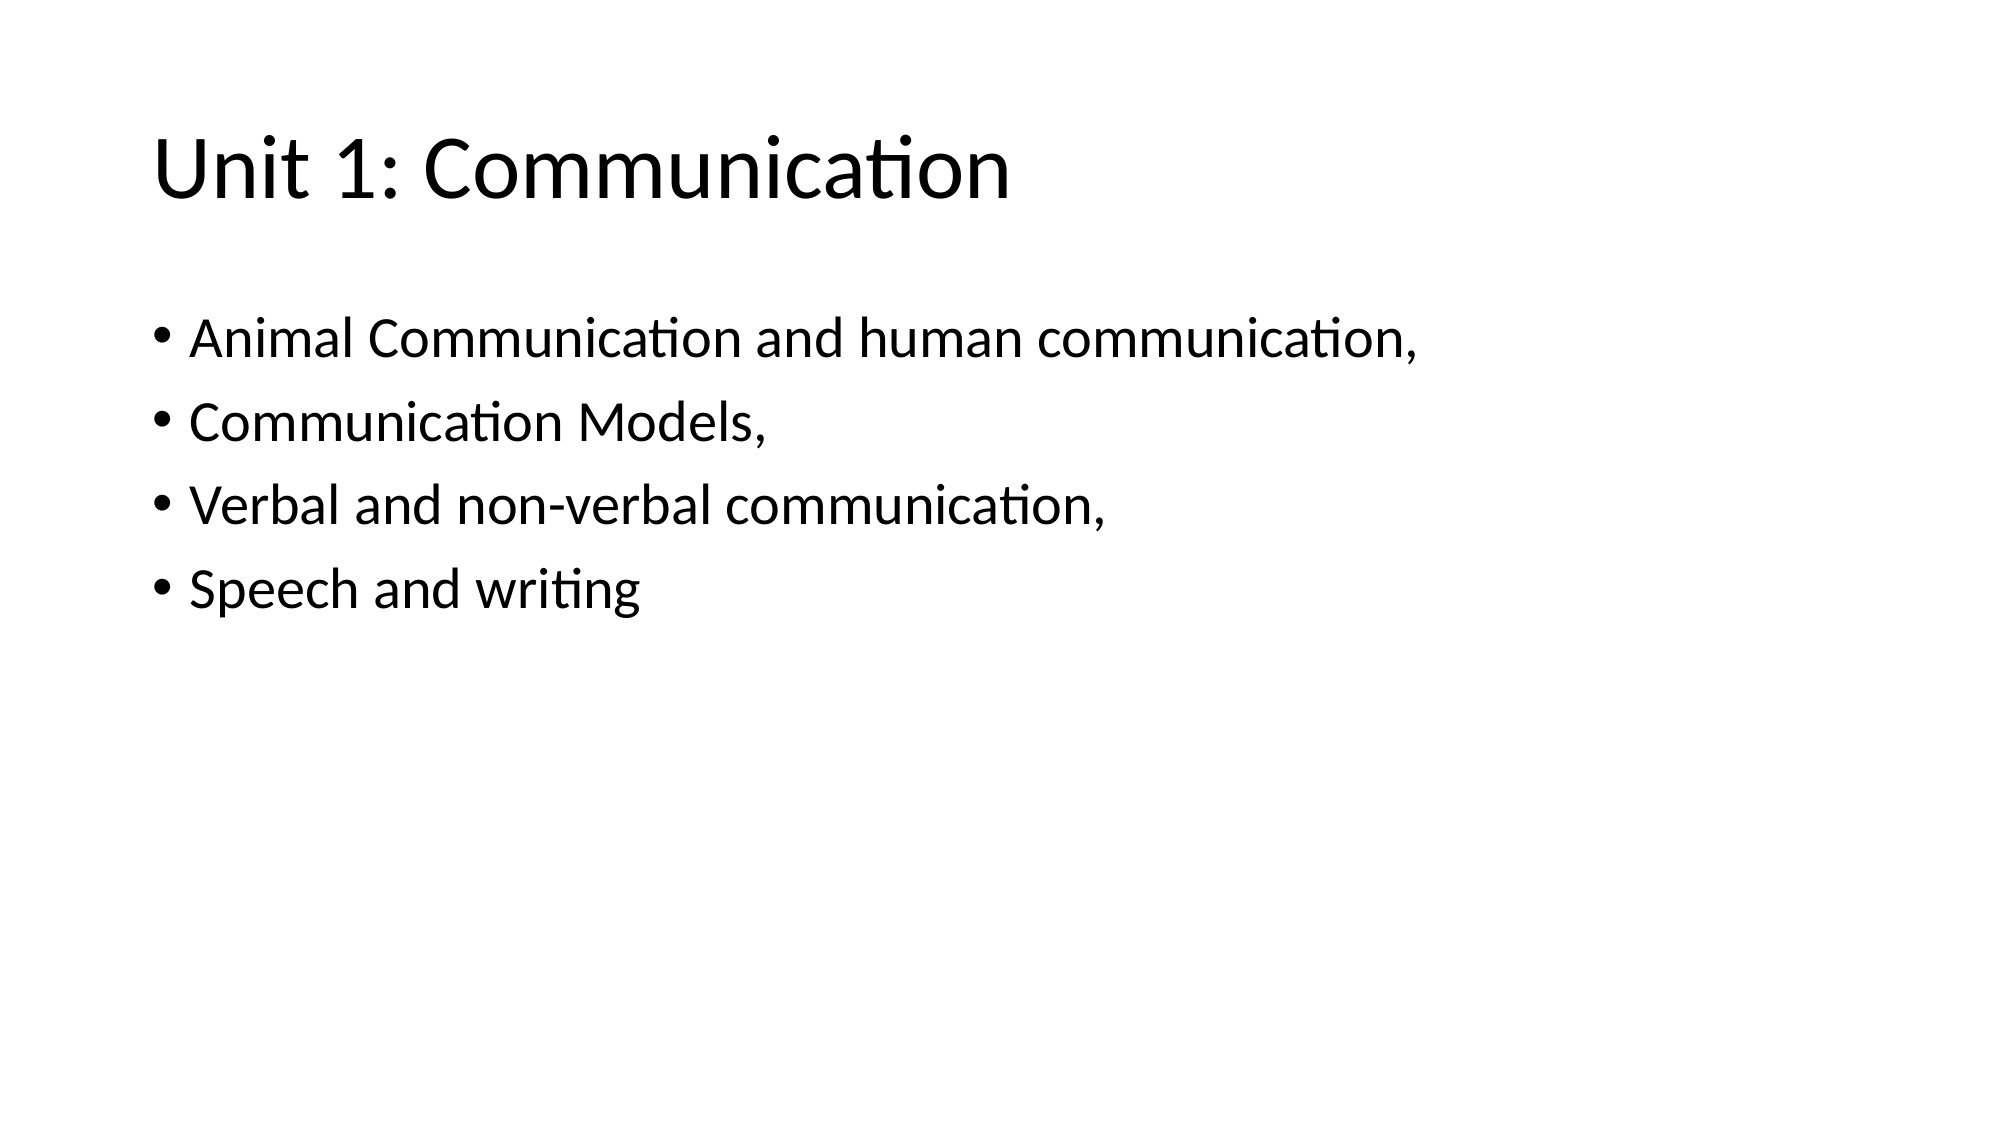

# Unit 1: Communication
Animal Communication and human communication,
Communication Models,
Verbal and non-verbal communication,
Speech and writing